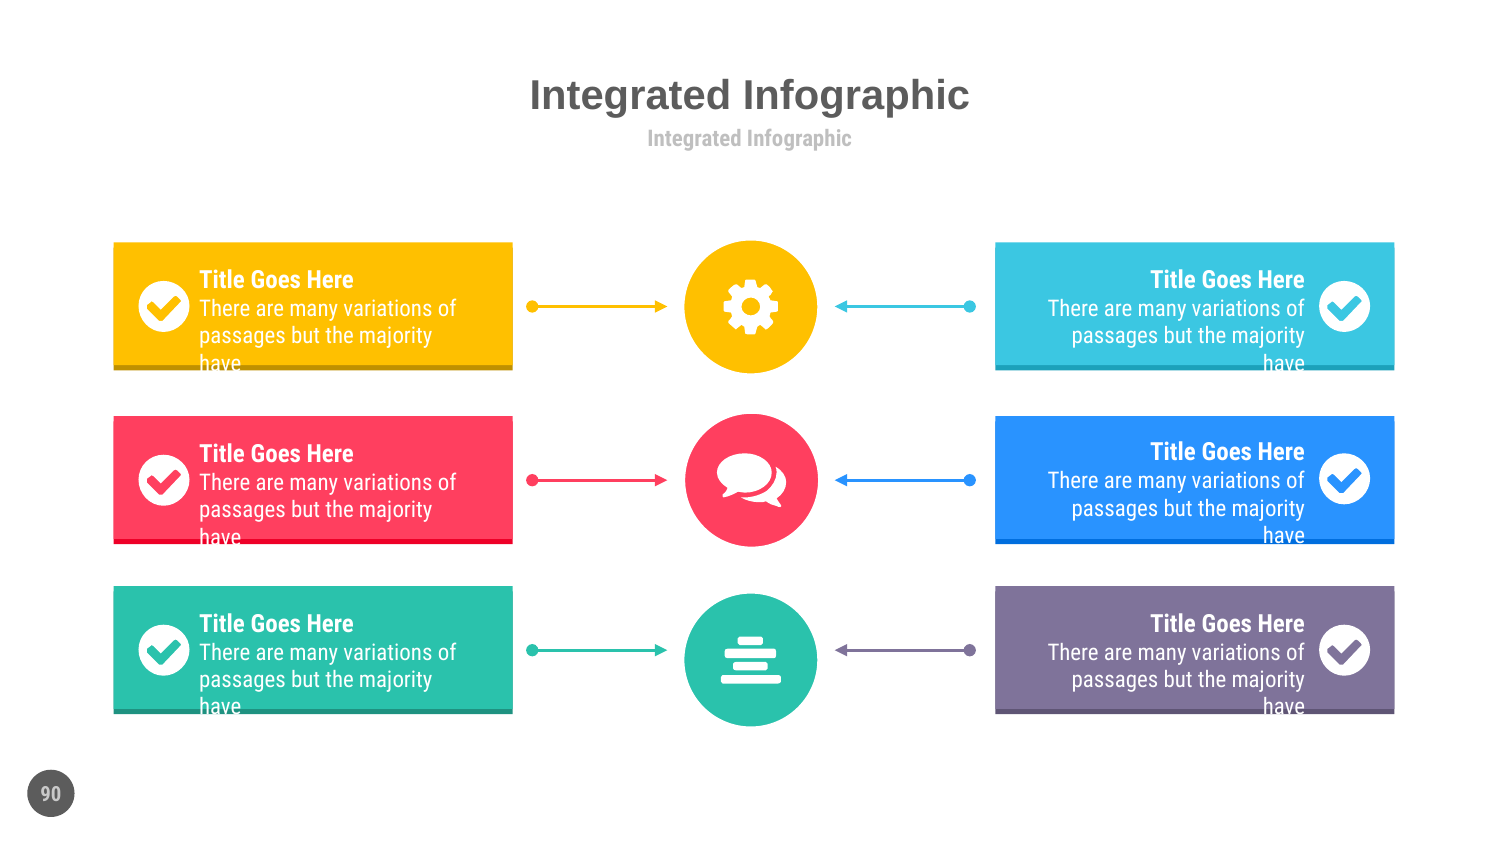

# Integrated Infographic
Integrated Infographic

Title Goes Here
There are many variations of passages but the majority have
Title Goes Here
There are many variations of passages but the majority have

Title Goes Here
There are many variations of passages but the majority have
Title Goes Here
There are many variations of passages but the majority have

Title Goes Here
There are many variations of passages but the majority have
Title Goes Here
There are many variations of passages but the majority have

90